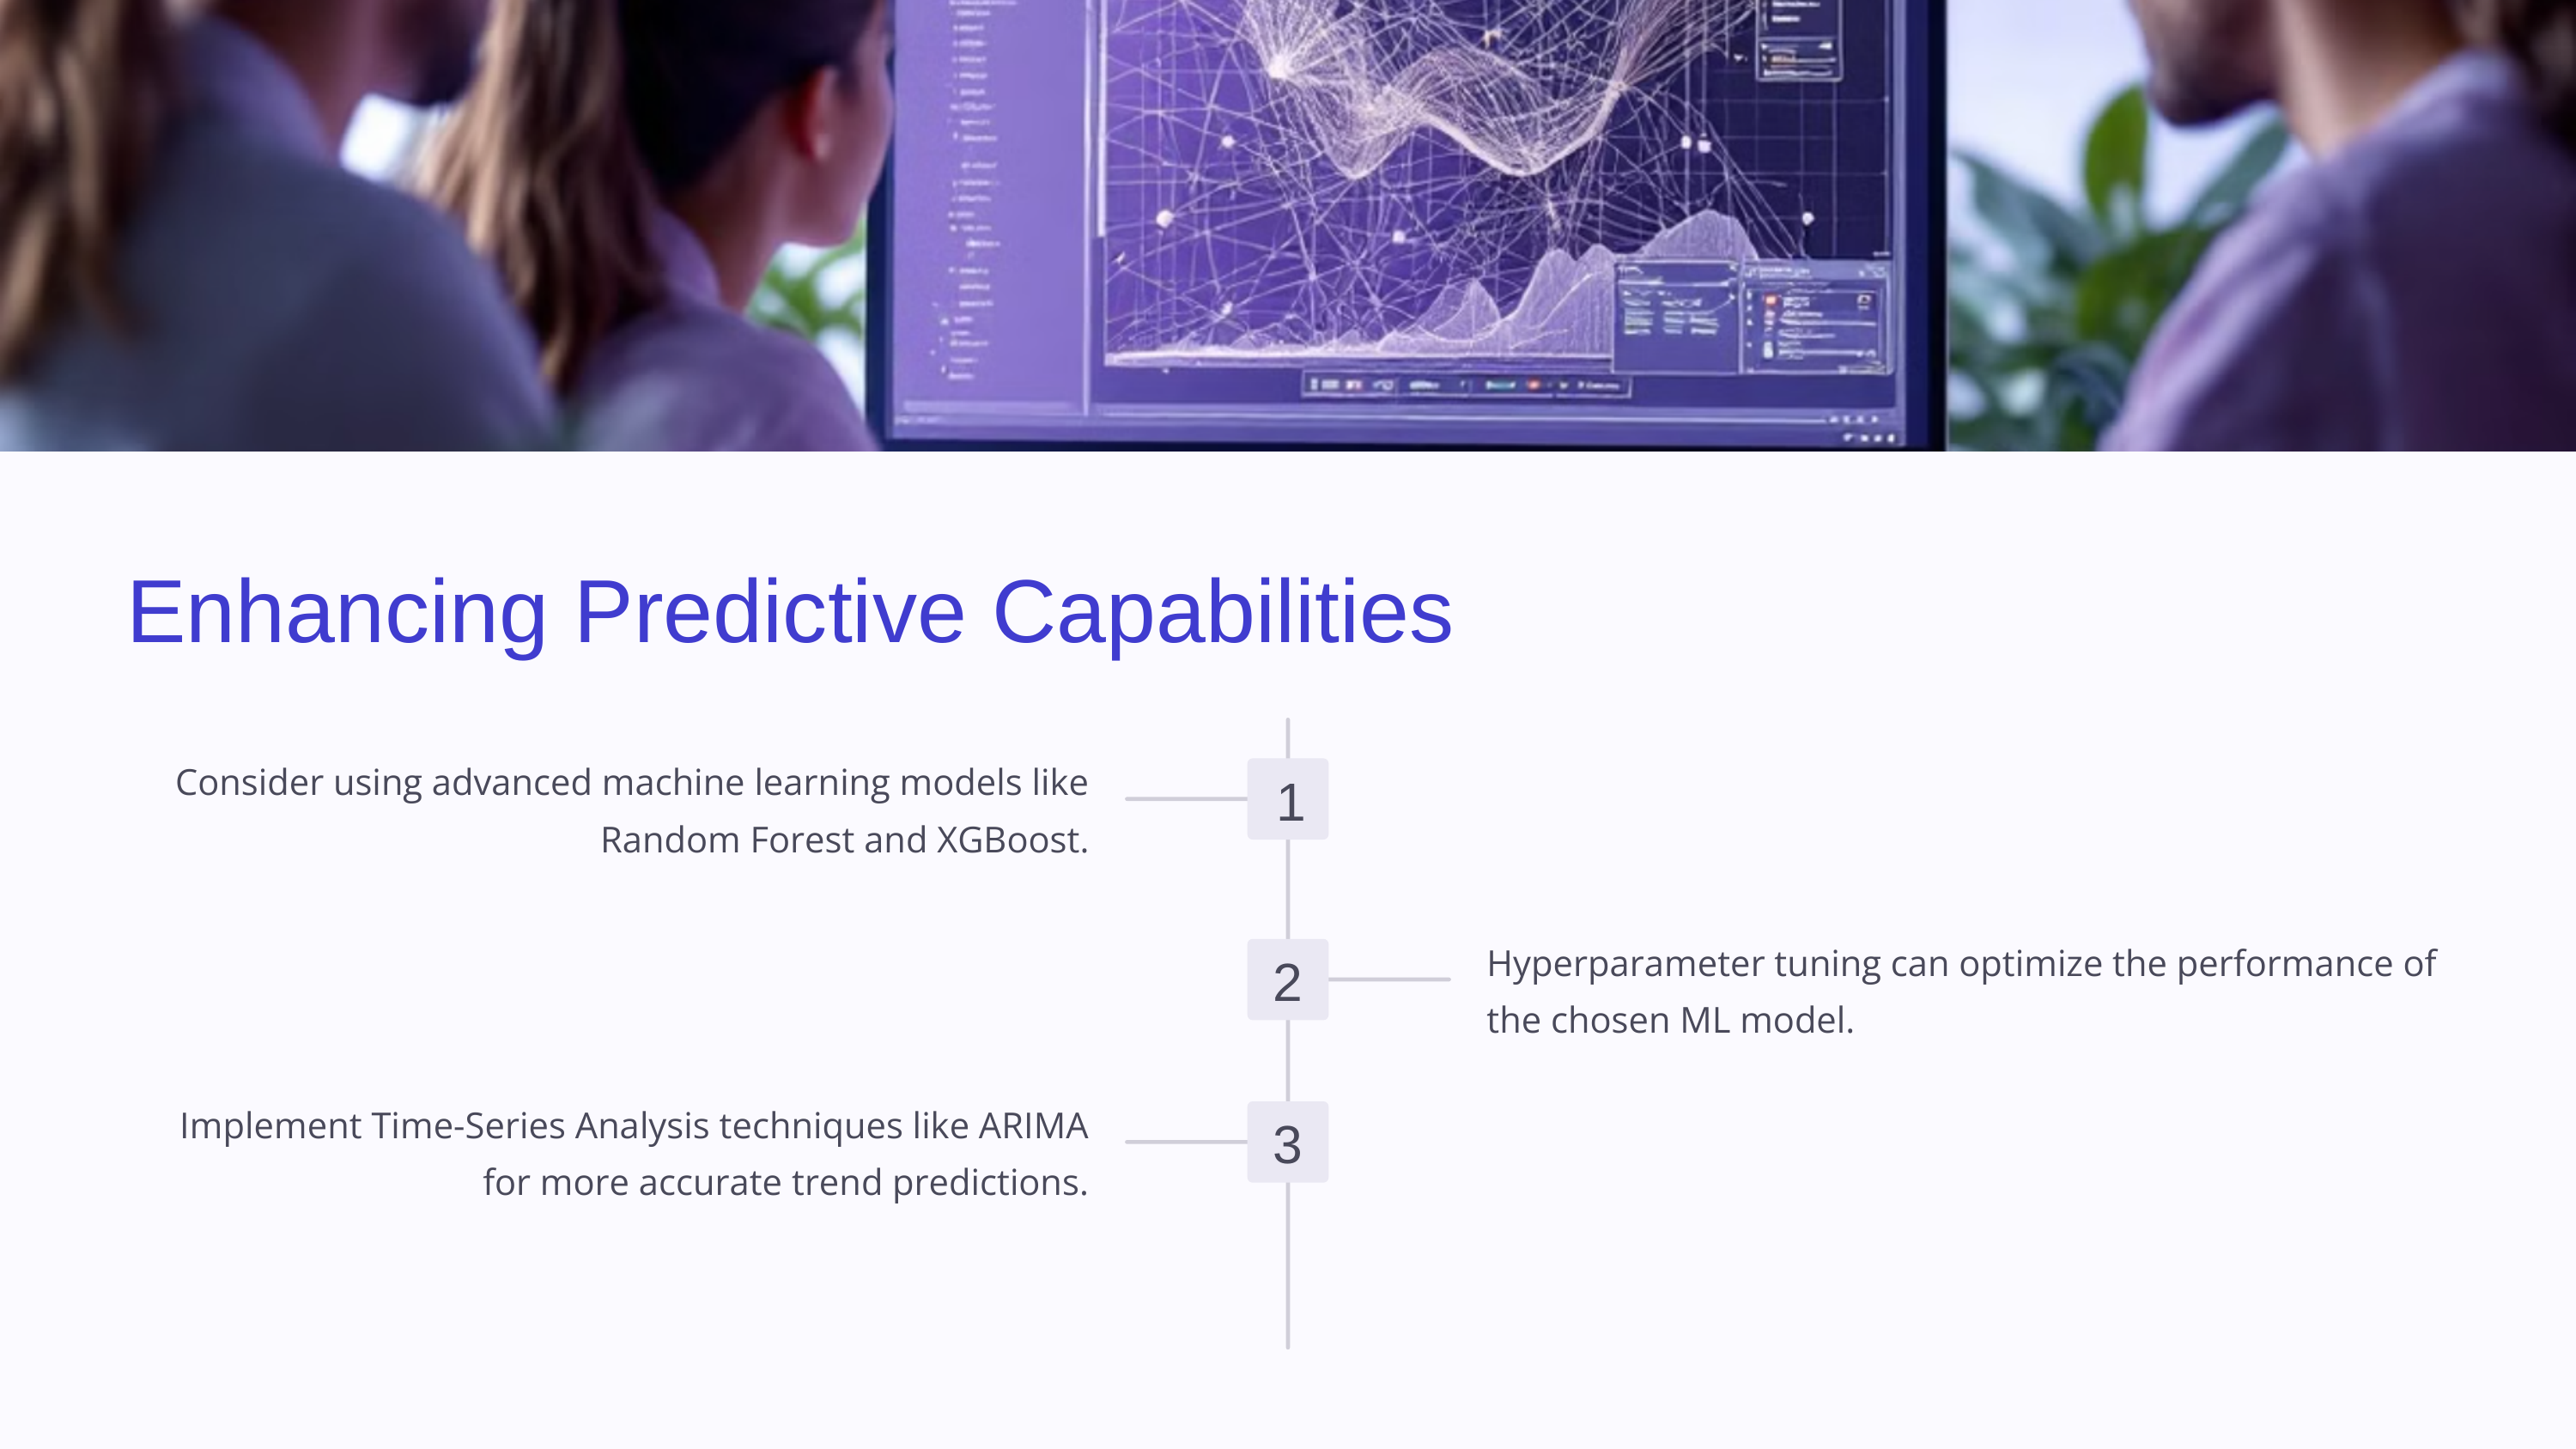

Enhancing Predictive Capabilities

Consider using advanced machine learning models like Random Forest and XGBoost.

1

Hyperparameter tuning can optimize the performance of the chosen ML model.

2

Implement Time-Series Analysis techniques like ARIMA for more accurate trend predictions.

3